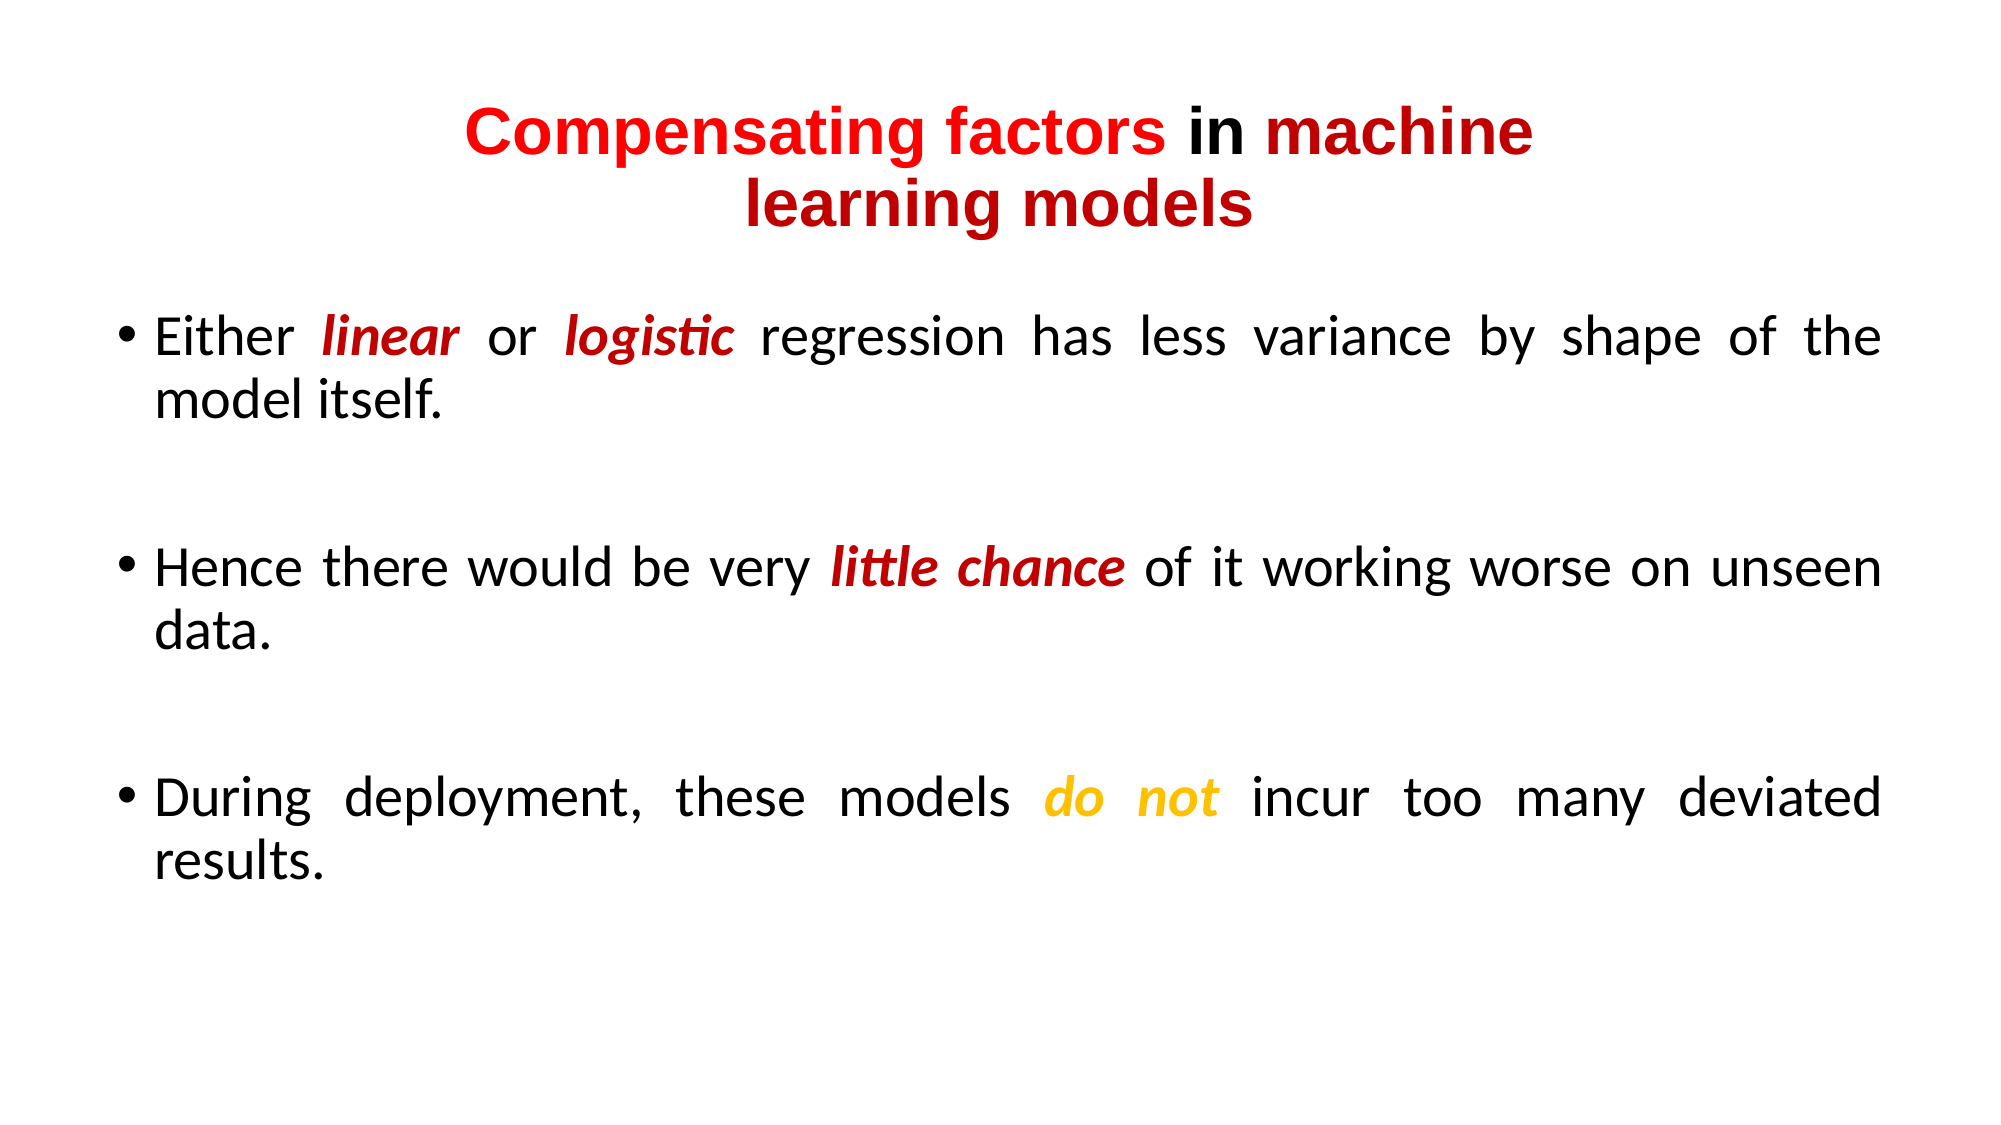

# Compensating factors in machine learning models
Either linear or logistic regression has less variance by shape of the model itself.

Hence there would be very little chance of it working worse on unseen data.

During deployment, these models do not incur too many deviated results.